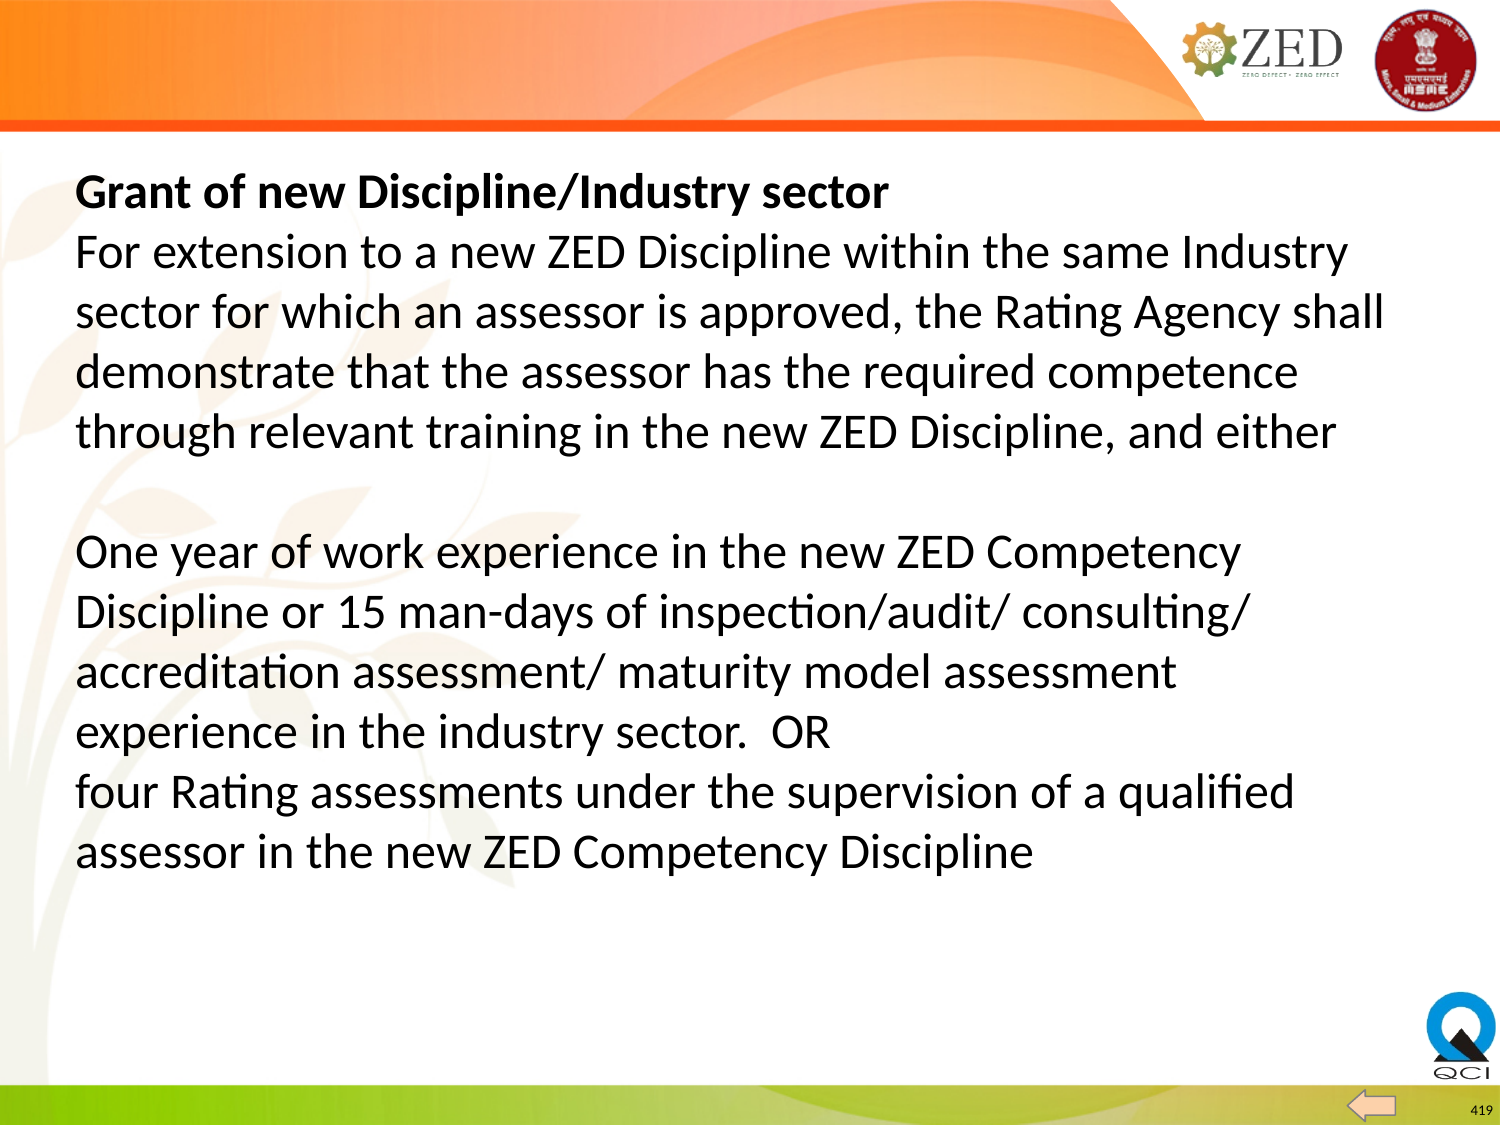

#
Grant of new Discipline/Industry sector
For extension to a new ZED Discipline within the same Industry sector for which an assessor is approved, the Rating Agency shall demonstrate that the assessor has the required competence through relevant training in the new ZED Discipline, and either

One year of work experience in the new ZED Competency Discipline or 15 man-days of inspection/audit/ consulting/ accreditation assessment/ maturity model assessment experience in the industry sector.  OR
four Rating assessments under the supervision of a qualified assessor in the new ZED Competency Discipline